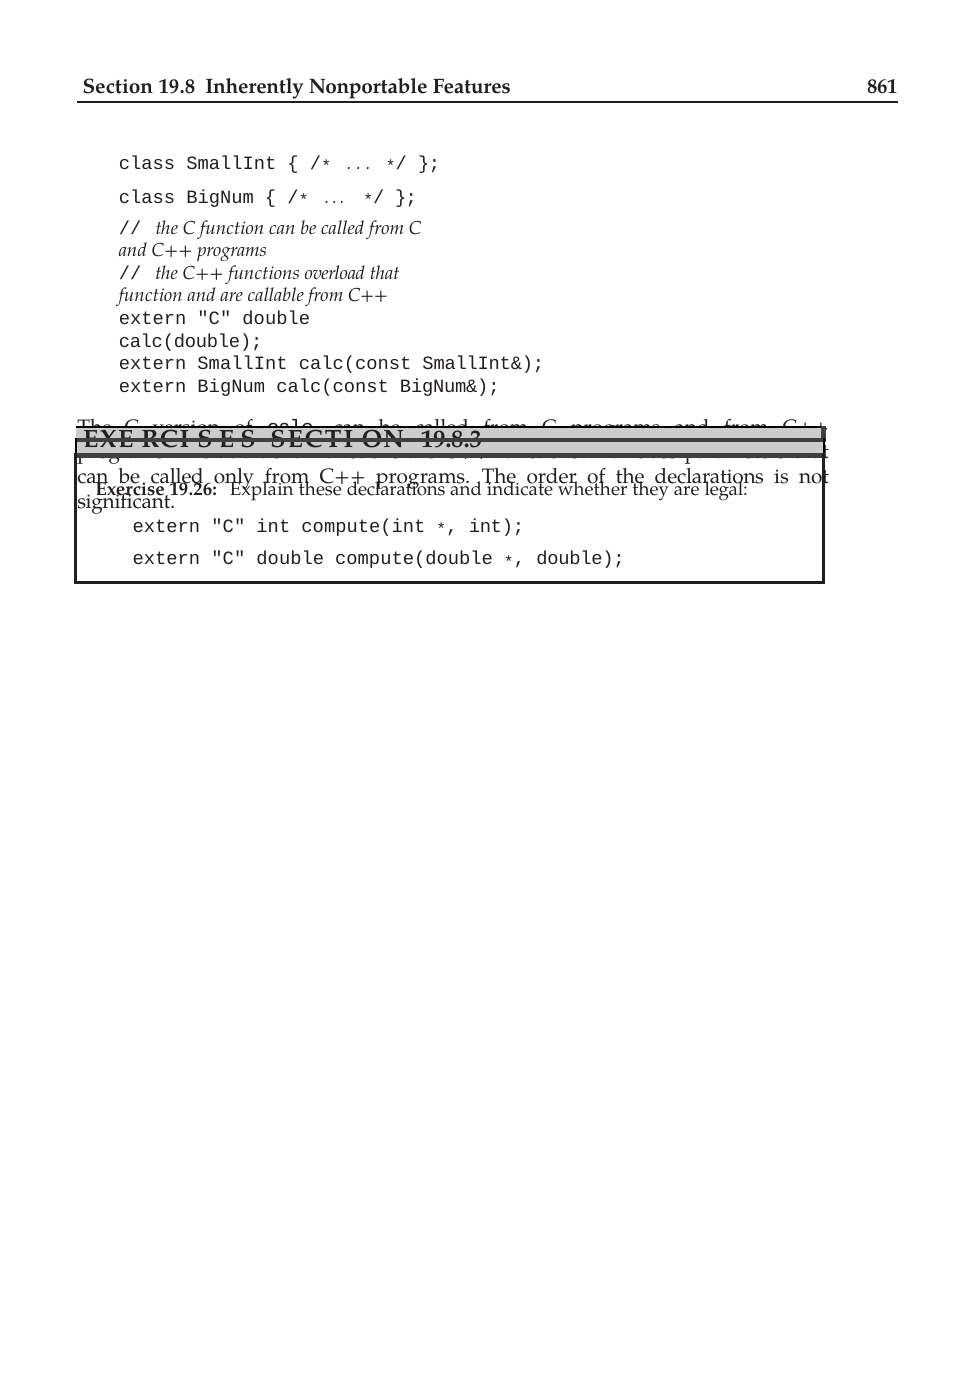

Section 19.8 Inherently Nonportable Features
861

class SmallInt { /* . . .  */ }; class BigNum { /* ...  */ };
// the C function can be called from C and C++ programs
// the C++ functions overload that function and are callable from C++
extern "C" double calc(double);
extern SmallInt calc(const SmallInt&); extern BigNum calc(const BigNum&);

The C version of calc can be called from C programs and from C++ programs. The additional functions are C++ functions with class parameters that can be called only from C++ programs. The order of the declarations is not significant.
|  |
| --- |
| Exe rci s e s Secti on 19.8.3 |
| Exercise 19.26: Explain these declarations and indicate whether they are legal: extern "C" int compute(int \*, int); extern "C" double compute(double \*, double); |